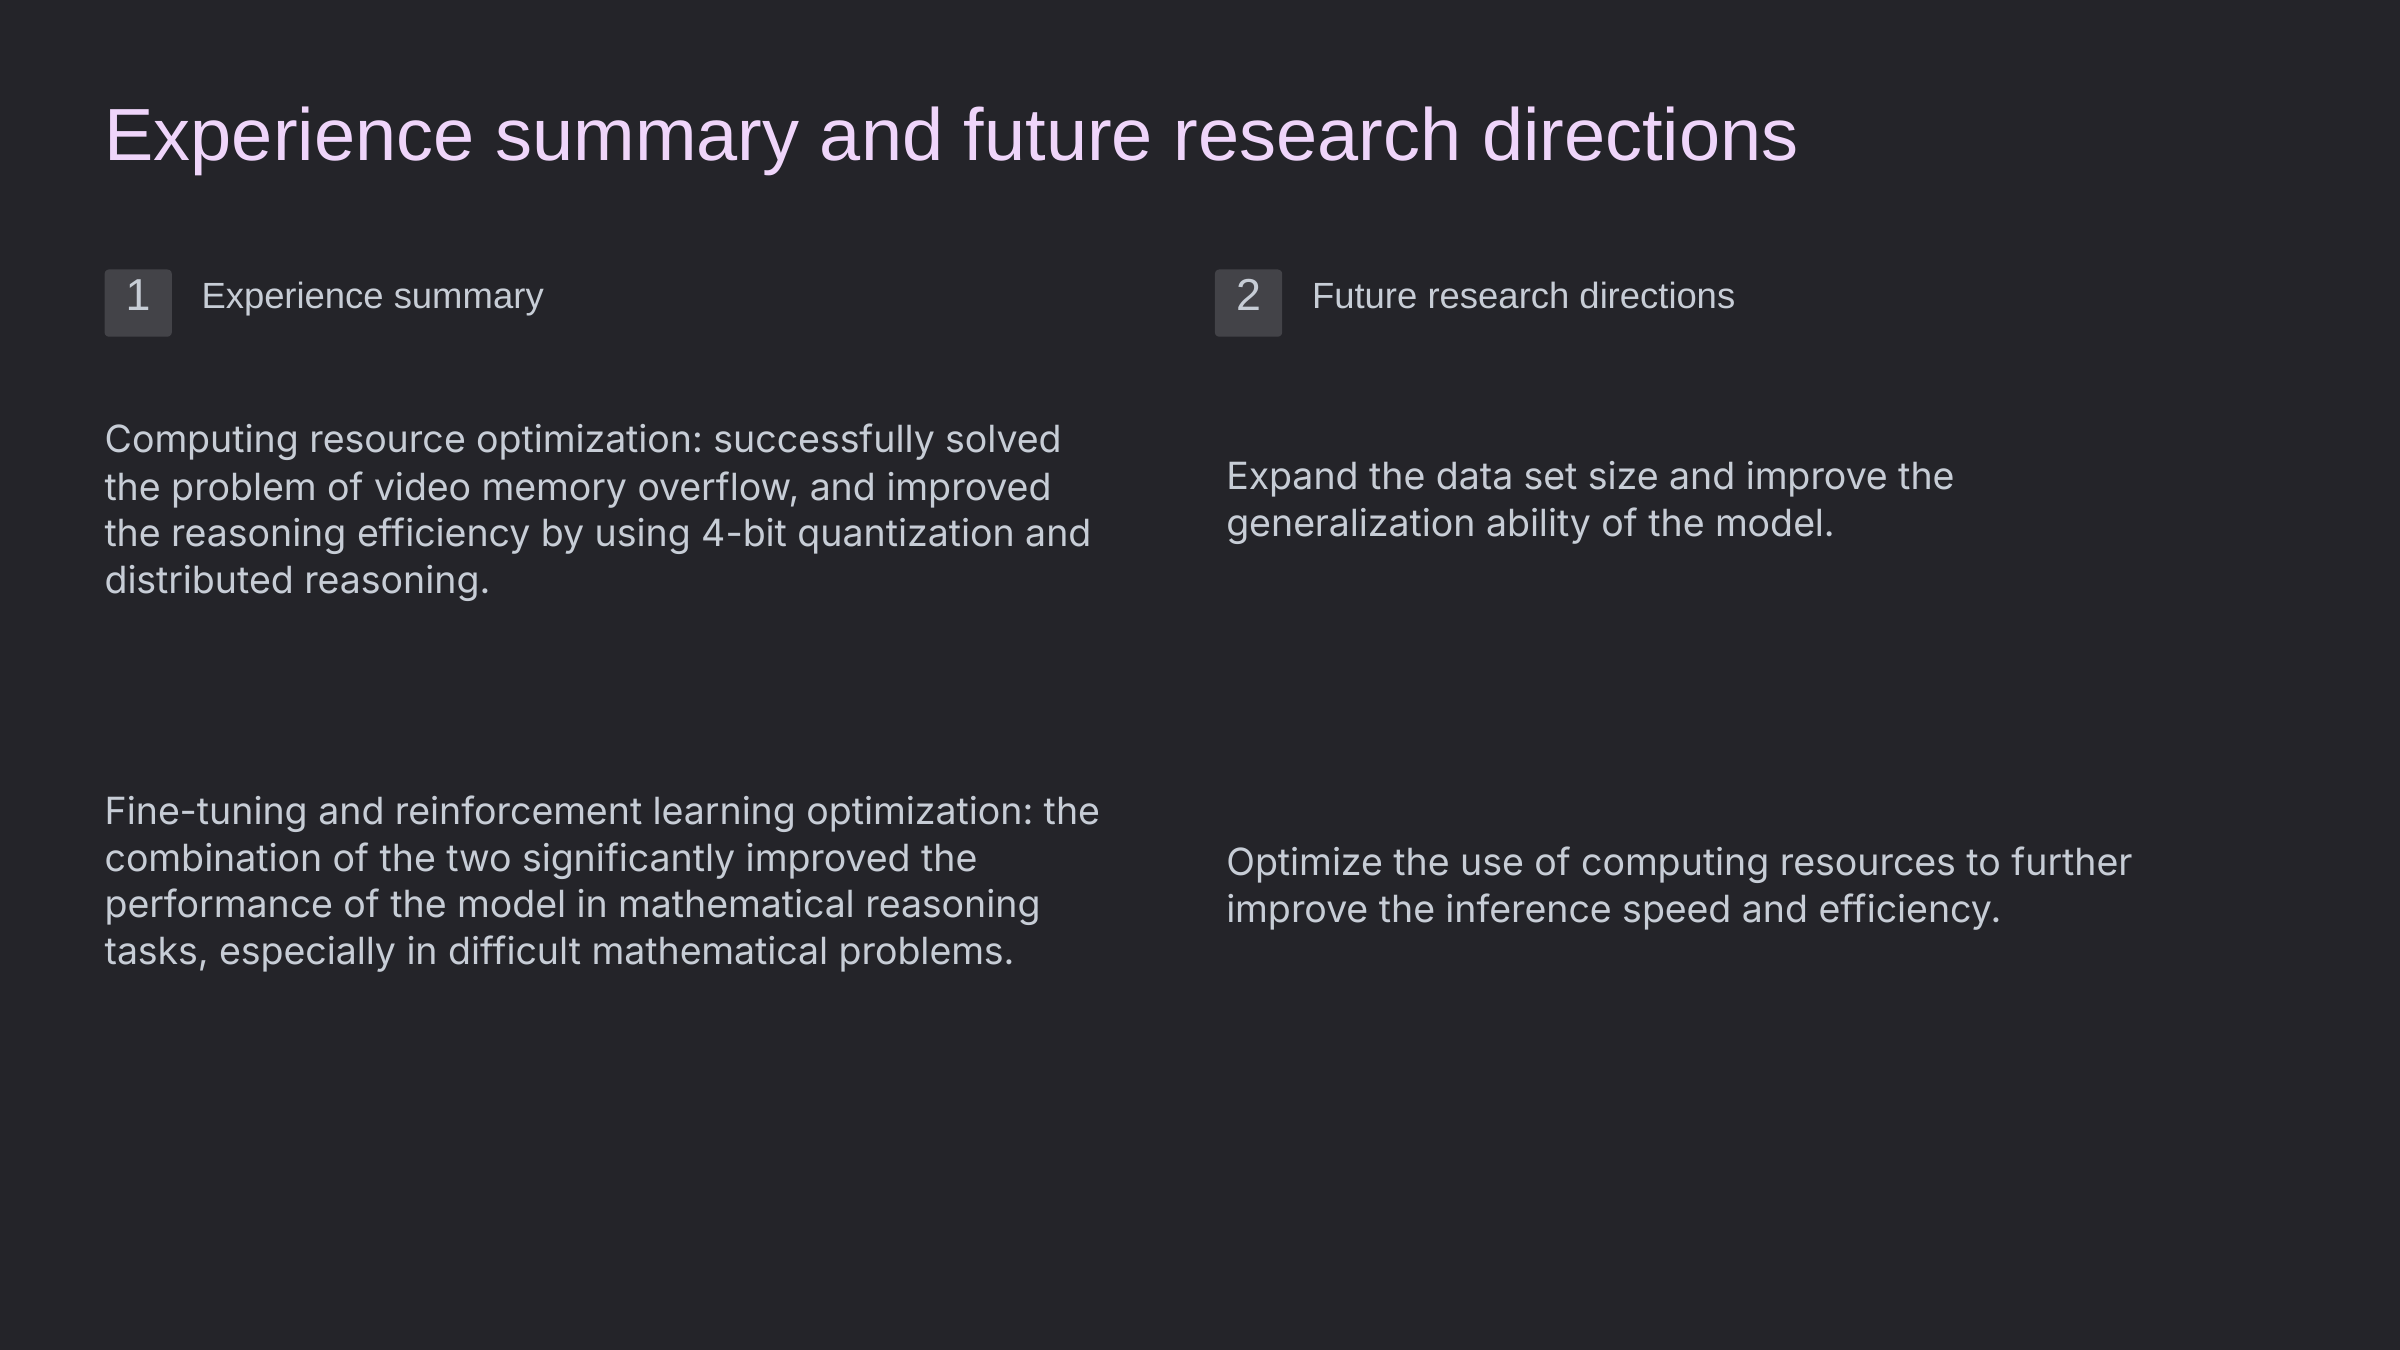

Experience summary and future research directions

Experience summary

Future research directions
1
2
Computing resource optimization: successfully solved the problem of video memory overflow, and improved the reasoning efficiency by using 4-bit quantization and distributed reasoning.
Expand the data set size and improve the generalization ability of the model.
Fine-tuning and reinforcement learning optimization: the combination of the two significantly improved the performance of the model in mathematical reasoning tasks, especially in difficult mathematical problems.
Optimize the use of computing resources to further improve the inference speed and efficiency.